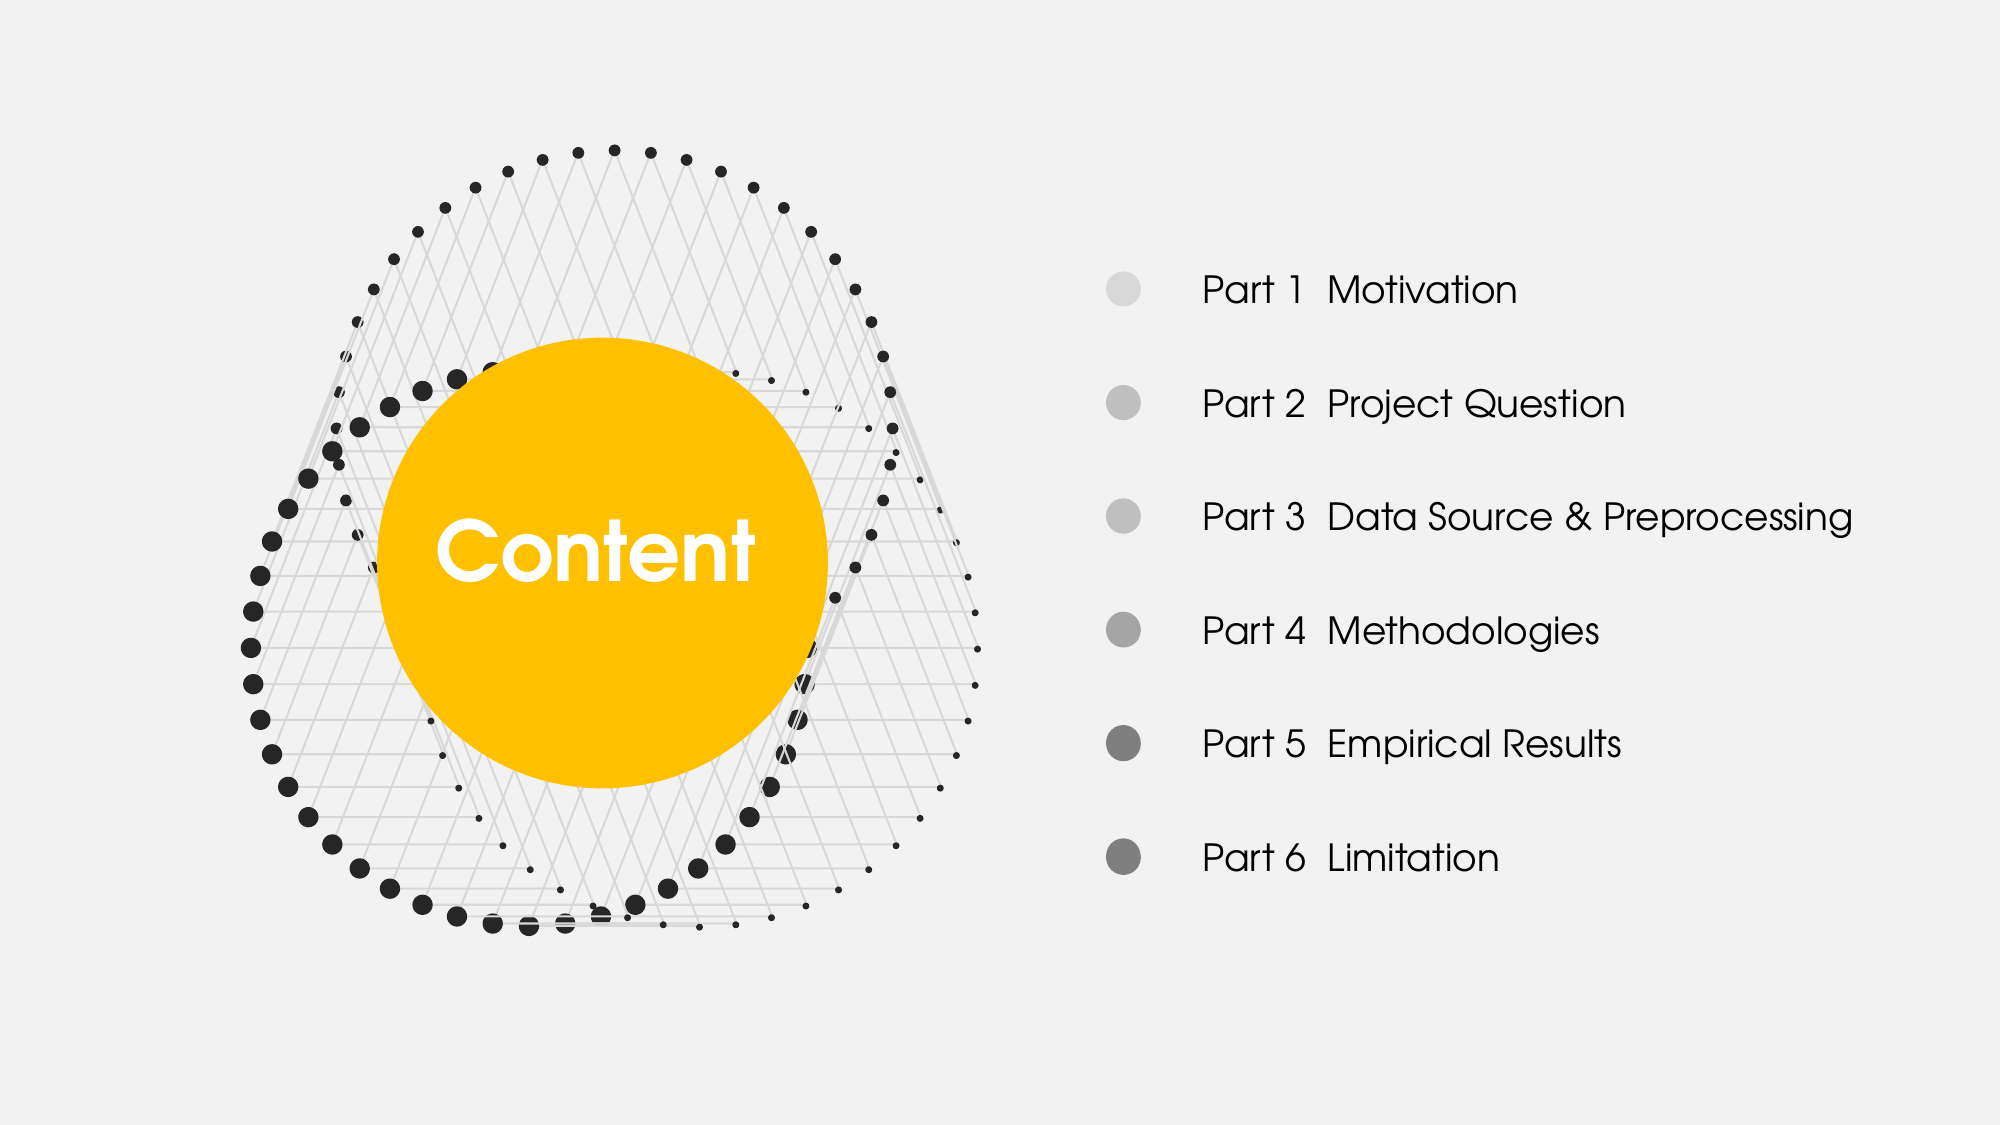

Part 1  Motivation

Part 2  Project Question

Part 3  Data Source & Preprocessing

Part 4  Methodologies

Part 5  Empirical Results

Part 6  Limitation

Content